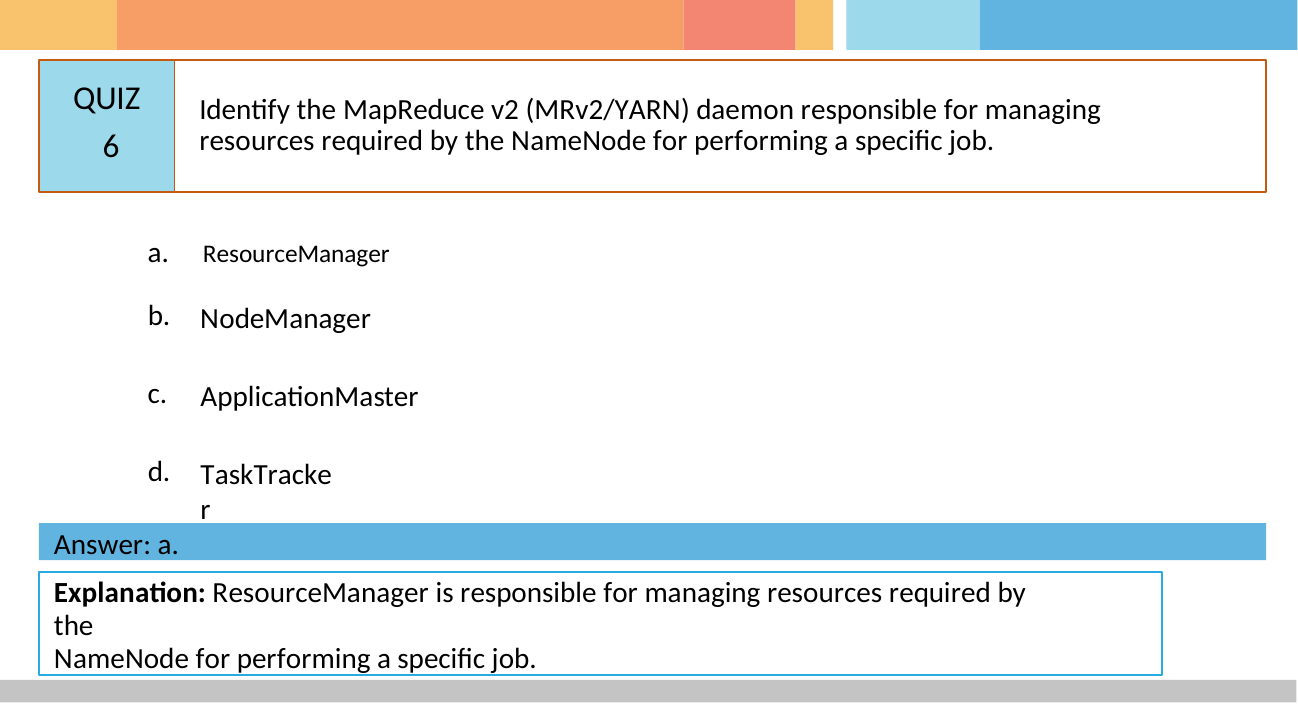

# QUIZ 6
Identify the MapReduce v2 (MRv2/YARN) daemon responsible for managing resources required by the NameNode for performing a specific job.
a.	ResourceManager

b.
NodeManager
c.
ApplicationMaster
d.
TaskTracker
Answer: a.

Explanation: ResourceManager is responsible for managing resources required by the
NameNode for performing a specific job.